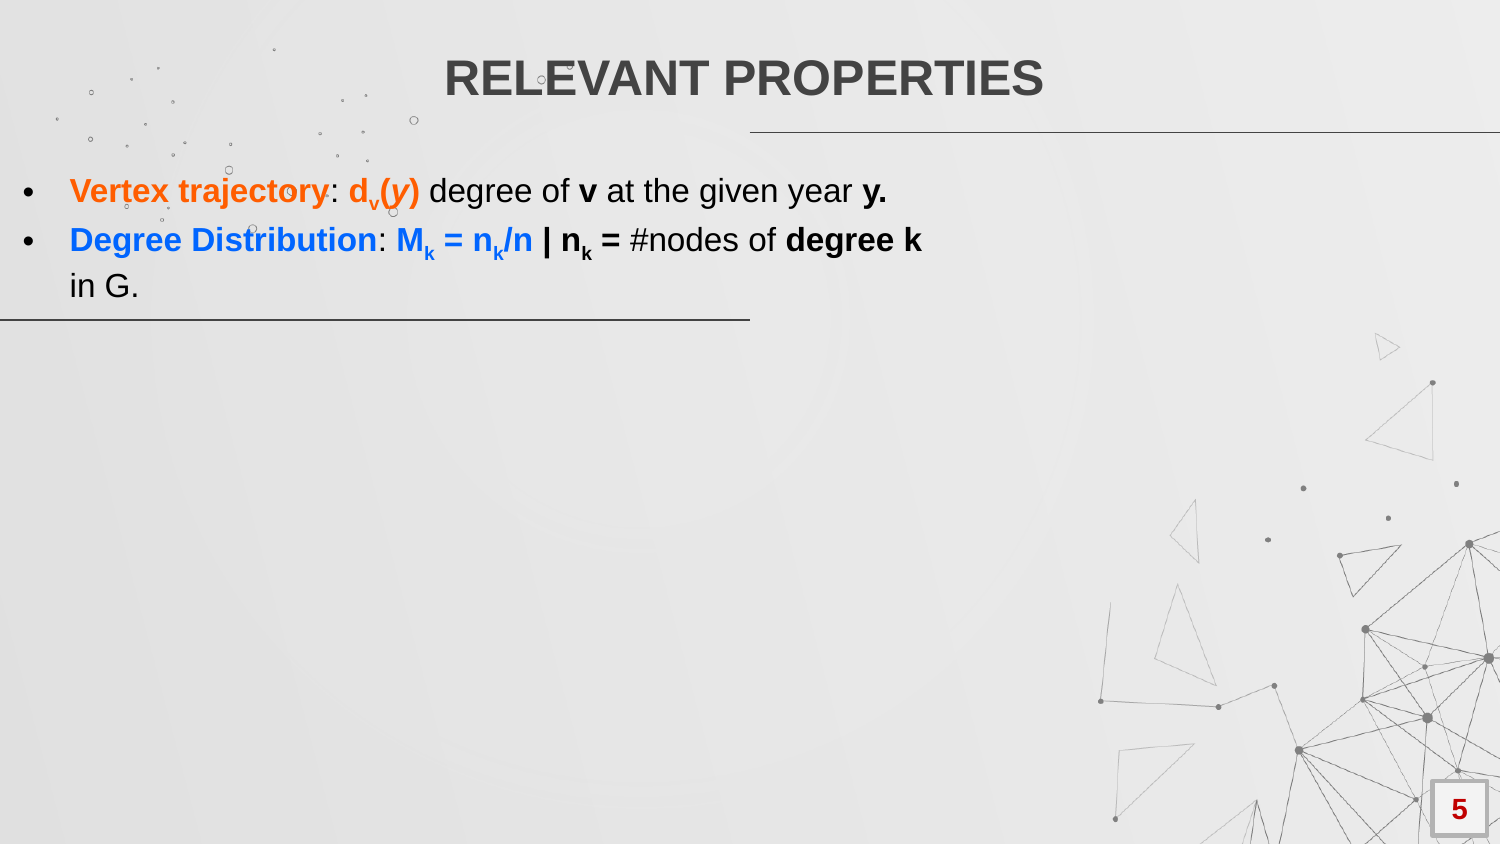

RELEVANT PROPERTIES
Vertex trajectory: dv(y) degree of v at the given year y.

Degree Distribution: Mk = nk/n | nk = #nodes of degree k in G.
5